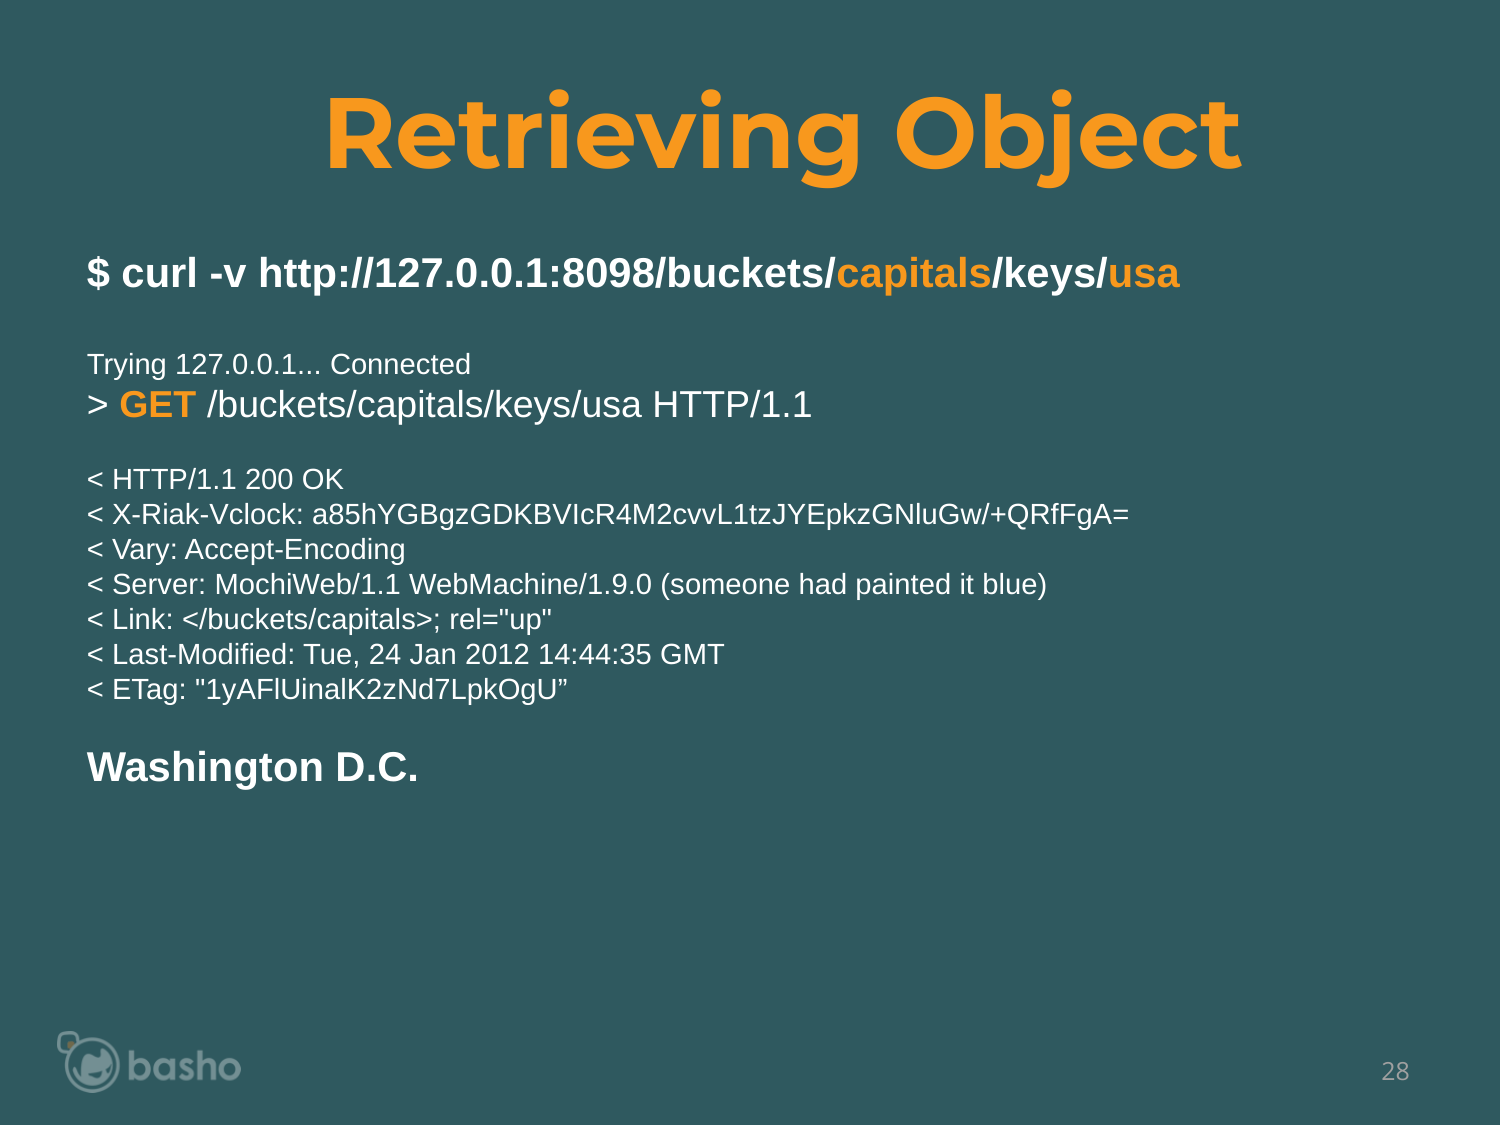

Retrieving Object
$ curl -v http://127.0.0.1:8098/buckets/capitals/keys/usa

Trying 127.0.0.1... Connected
> GET /buckets/capitals/keys/usa HTTP/1.1

< HTTP/1.1 200 OK
< X-Riak-Vclock: a85hYGBgzGDKBVIcR4M2cvvL1tzJYEpkzGNluGw/+QRfFgA=
< Vary: Accept-Encoding
< Server: MochiWeb/1.1 WebMachine/1.9.0 (someone had painted it blue)
< Link: </buckets/capitals>; rel="up"
< Last-Modified: Tue, 24 Jan 2012 14:44:35 GMT
< ETag: "1yAFlUinalK2zNd7LpkOgU”

Washington D.C.
28